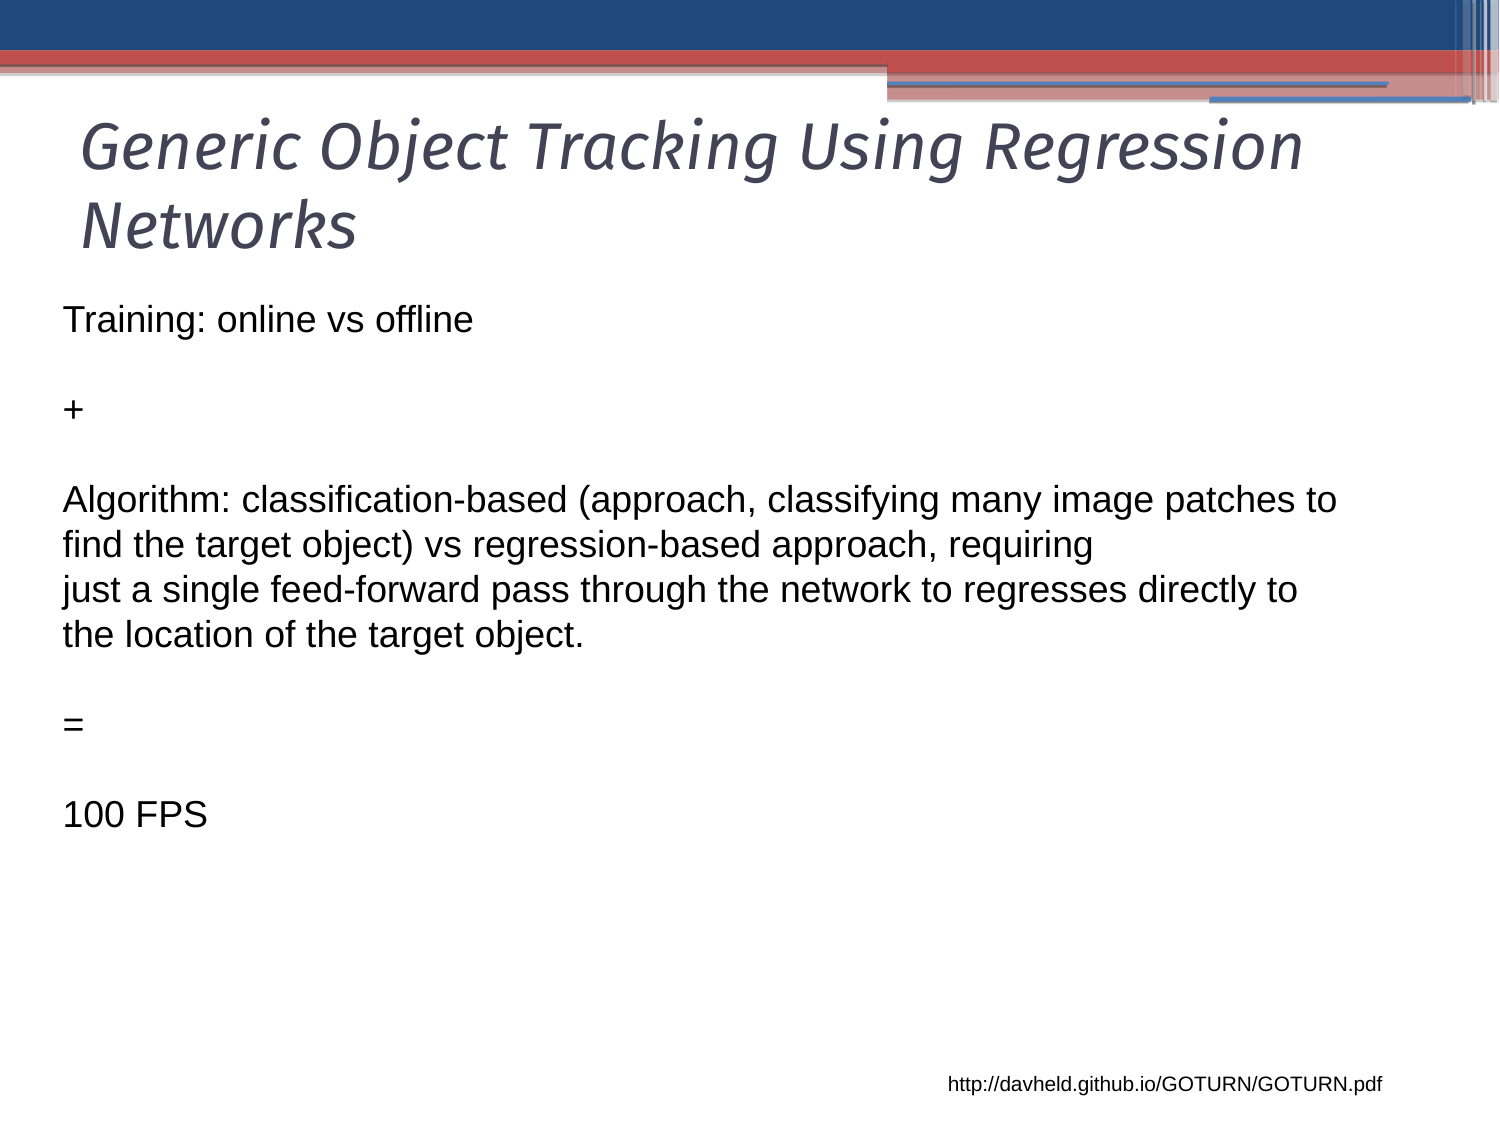

Generic Object Tracking Using Regression Networks

Training: online vs offline

+

Algorithm: classification-based (approach, classifying many image patches to find the target object) vs regression-based approach, requiring
just a single feed-forward pass through the network to regresses directly to the location of the target object.

=

100 FPS
http://davheld.github.io/GOTURN/GOTURN.pdf